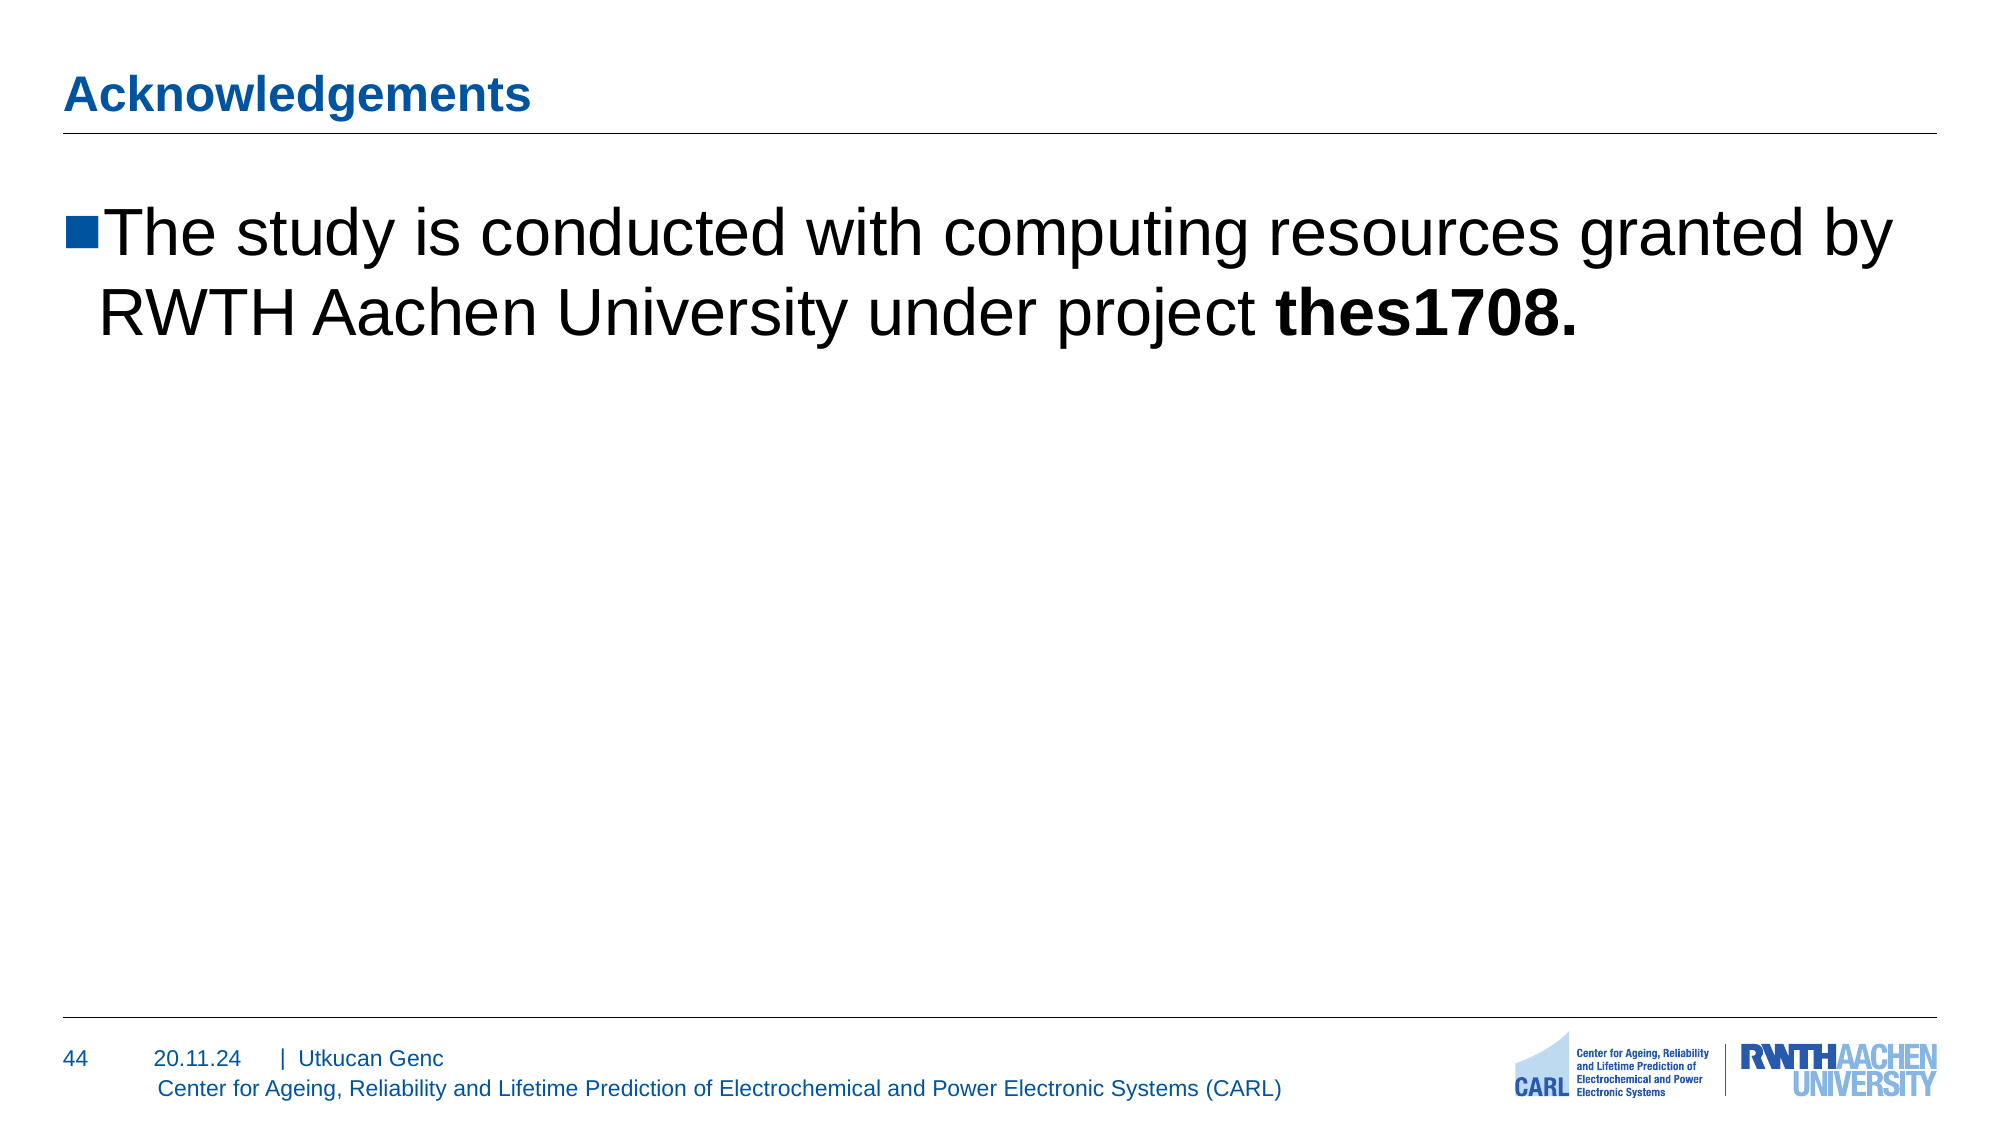

# Acknowledgements
The study is conducted with computing resources granted by RWTH Aachen University under project thes1708.

44
20.11.24
Utkucan Genc